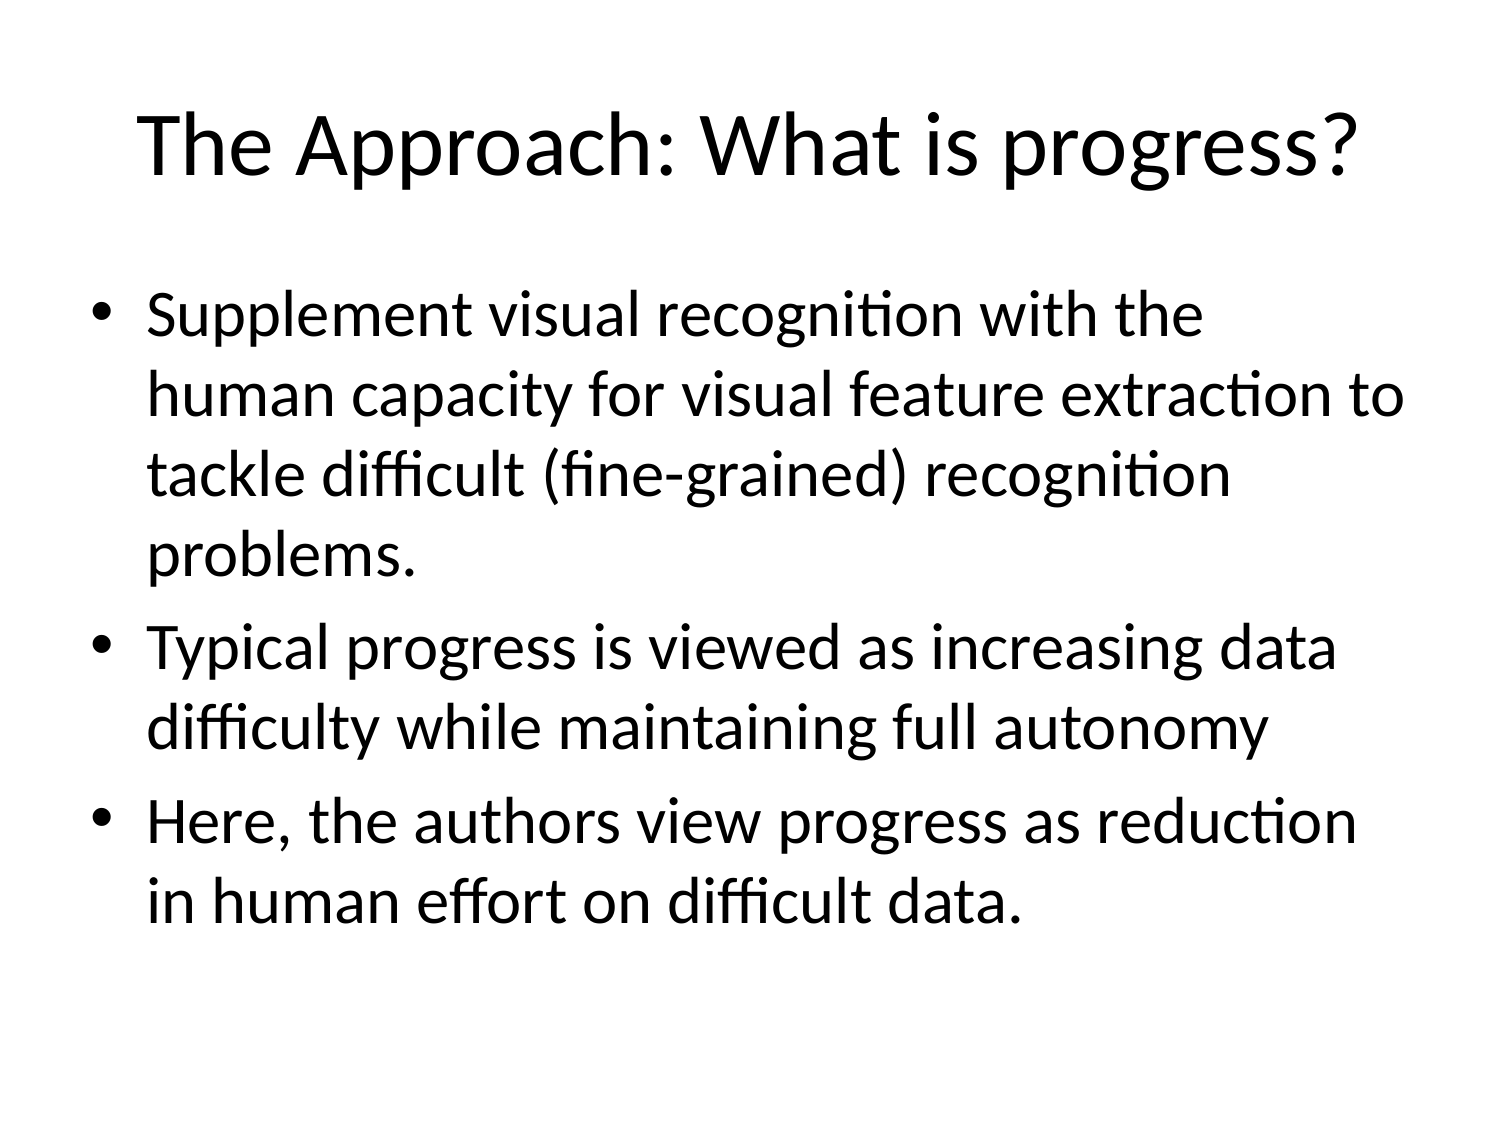

# The Approach: What is progress?
Supplement visual recognition with the human capacity for visual feature extraction to tackle difficult (fine-grained) recognition problems.
Typical progress is viewed as increasing data difficulty while maintaining full autonomy
Here, the authors view progress as reduction in human effort on difficult data.